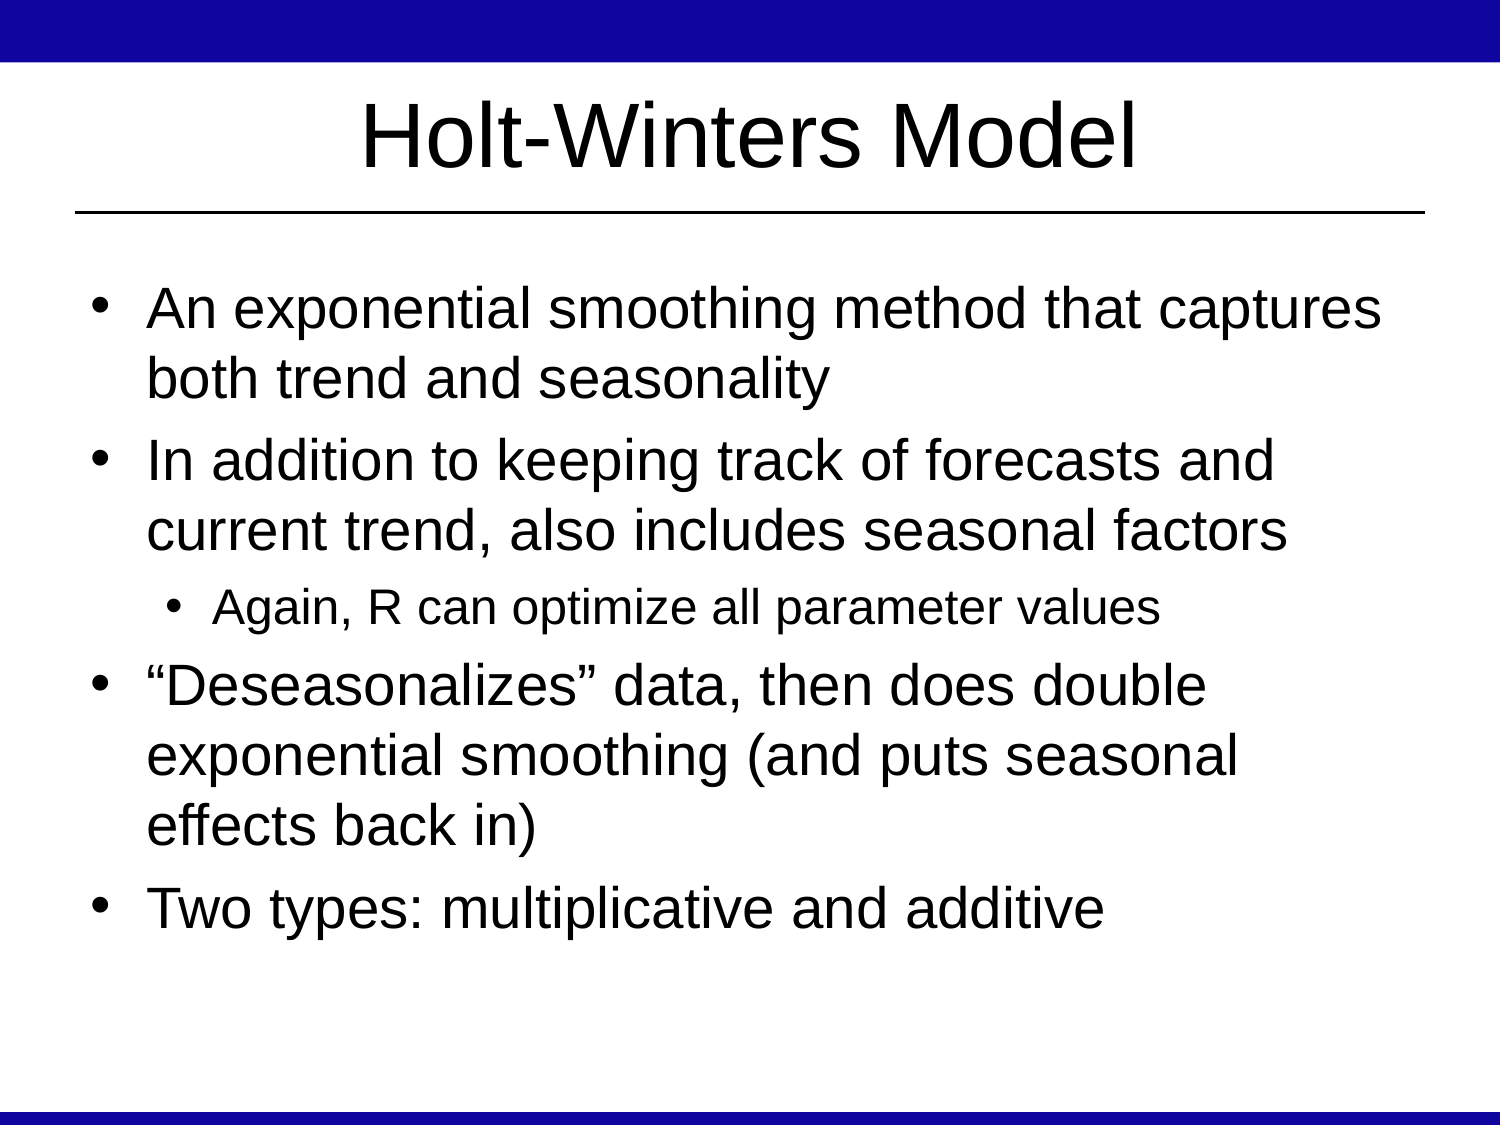

# Holt-Winters Model
An exponential smoothing method that captures both trend and seasonality
In addition to keeping track of forecasts and current trend, also includes seasonal factors
Again, R can optimize all parameter values
“Deseasonalizes” data, then does double exponential smoothing (and puts seasonal effects back in)
Two types: multiplicative and additive